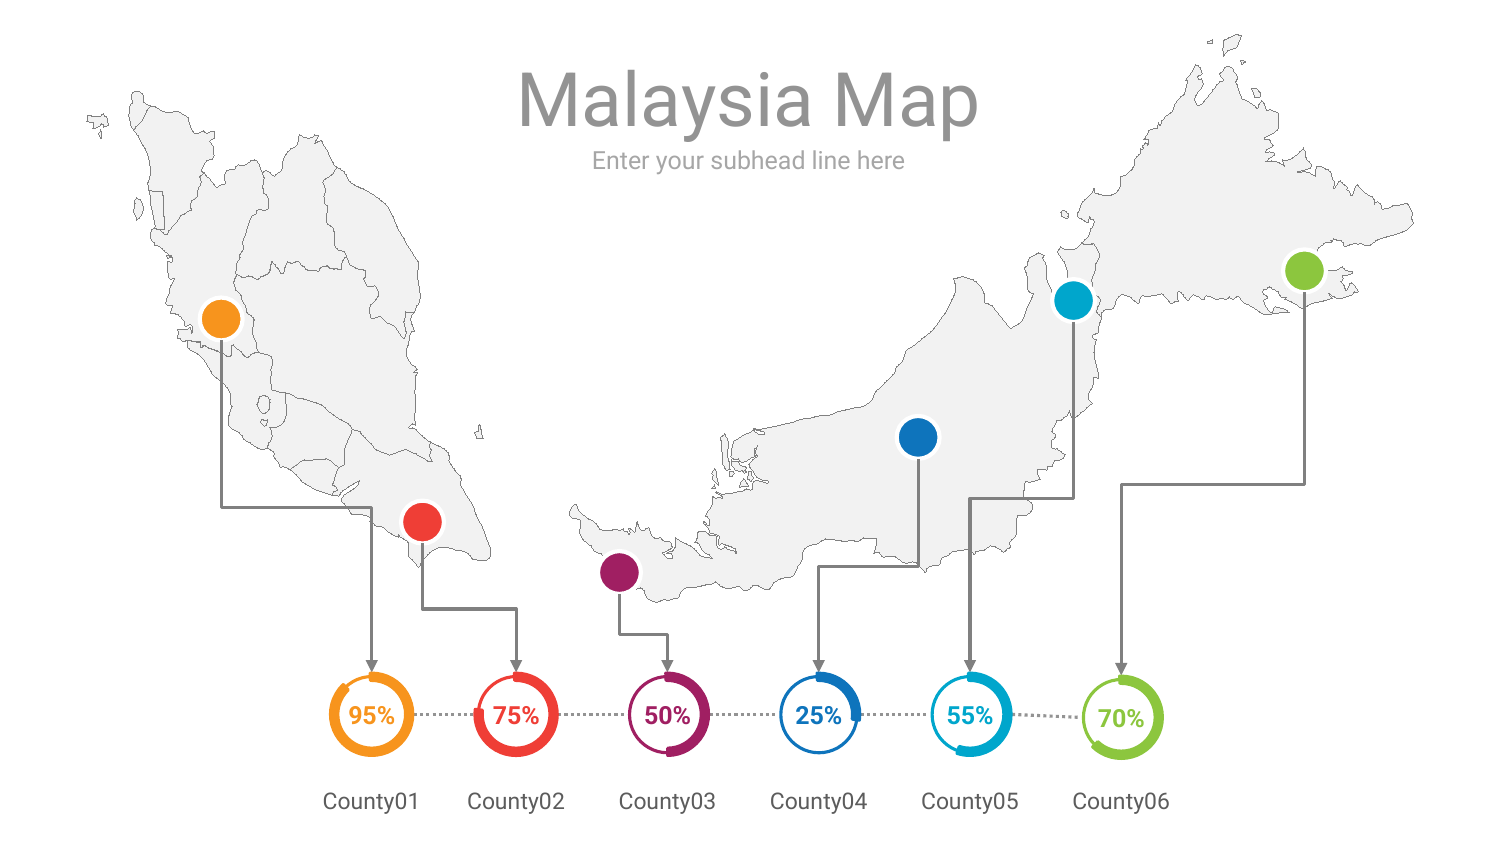

# Malaysia Map
Enter your subhead line here

95%

75%

50%

25%

55%

70%
County01
County02
County03
County04
County05
County06